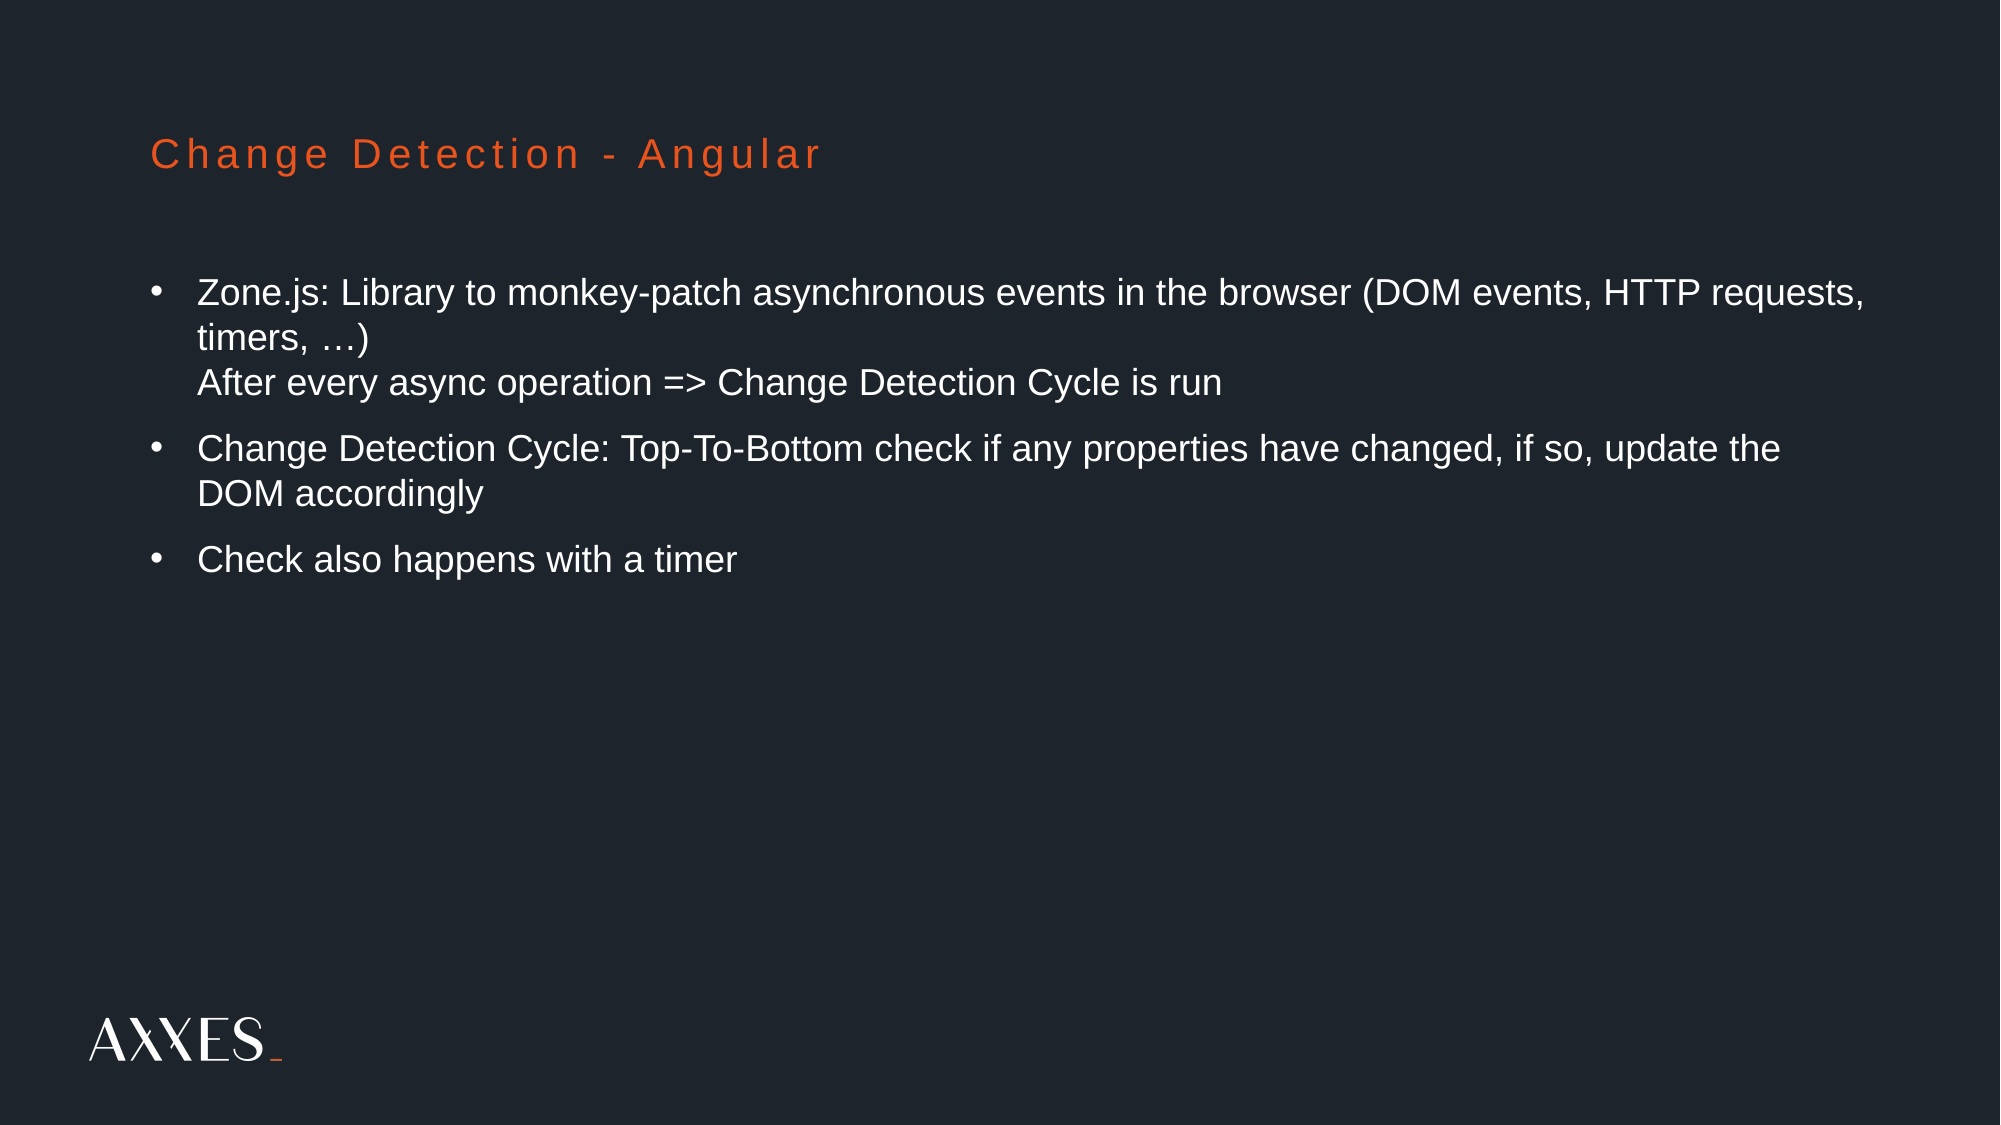

# Change Detection - Angular
Zone.js: Library to monkey-patch asynchronous events in the browser (DOM events, HTTP requests, timers, …)
After every async operation => Change Detection Cycle is run
Change Detection Cycle: Top-To-Bottom check if any properties have changed, if so, update the DOM accordingly
Check also happens with a timer